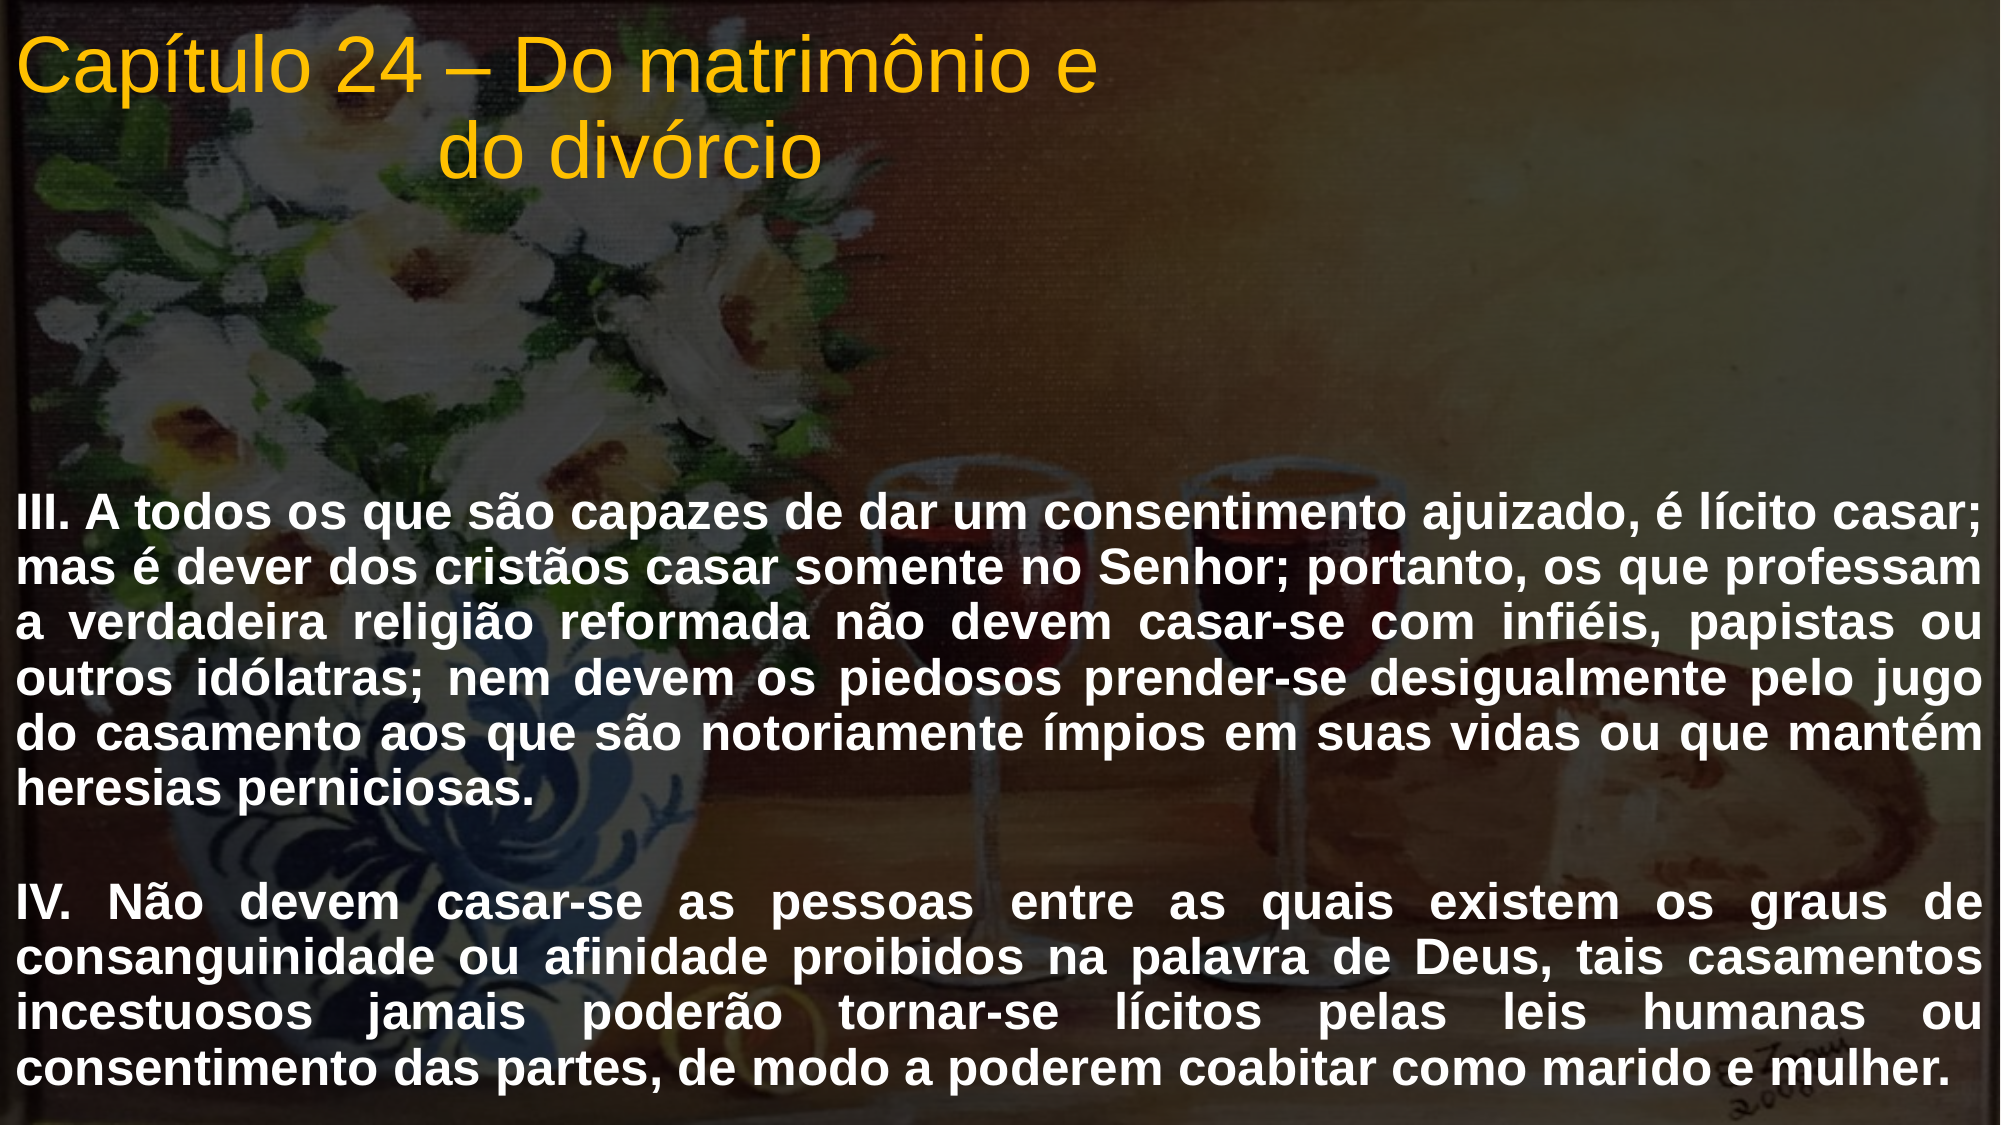

# Capítulo 24 – Do matrimônio e do divórcio
III. A todos os que são capazes de dar um consentimento ajuizado, é lícito casar; mas é dever dos cristãos casar somente no Senhor; portanto, os que professam a verdadeira religião reformada não devem casar-se com infiéis, papistas ou outros idólatras; nem devem os piedosos prender-se desigualmente pelo jugo do casamento aos que são notoriamente ímpios em suas vidas ou que mantém heresias perniciosas.

IV. Não devem casar-se as pessoas entre as quais existem os graus de consanguinidade ou afinidade proibidos na palavra de Deus, tais casamentos incestuosos jamais poderão tornar-se lícitos pelas leis humanas ou consentimento das partes, de modo a poderem coabitar como marido e mulher.